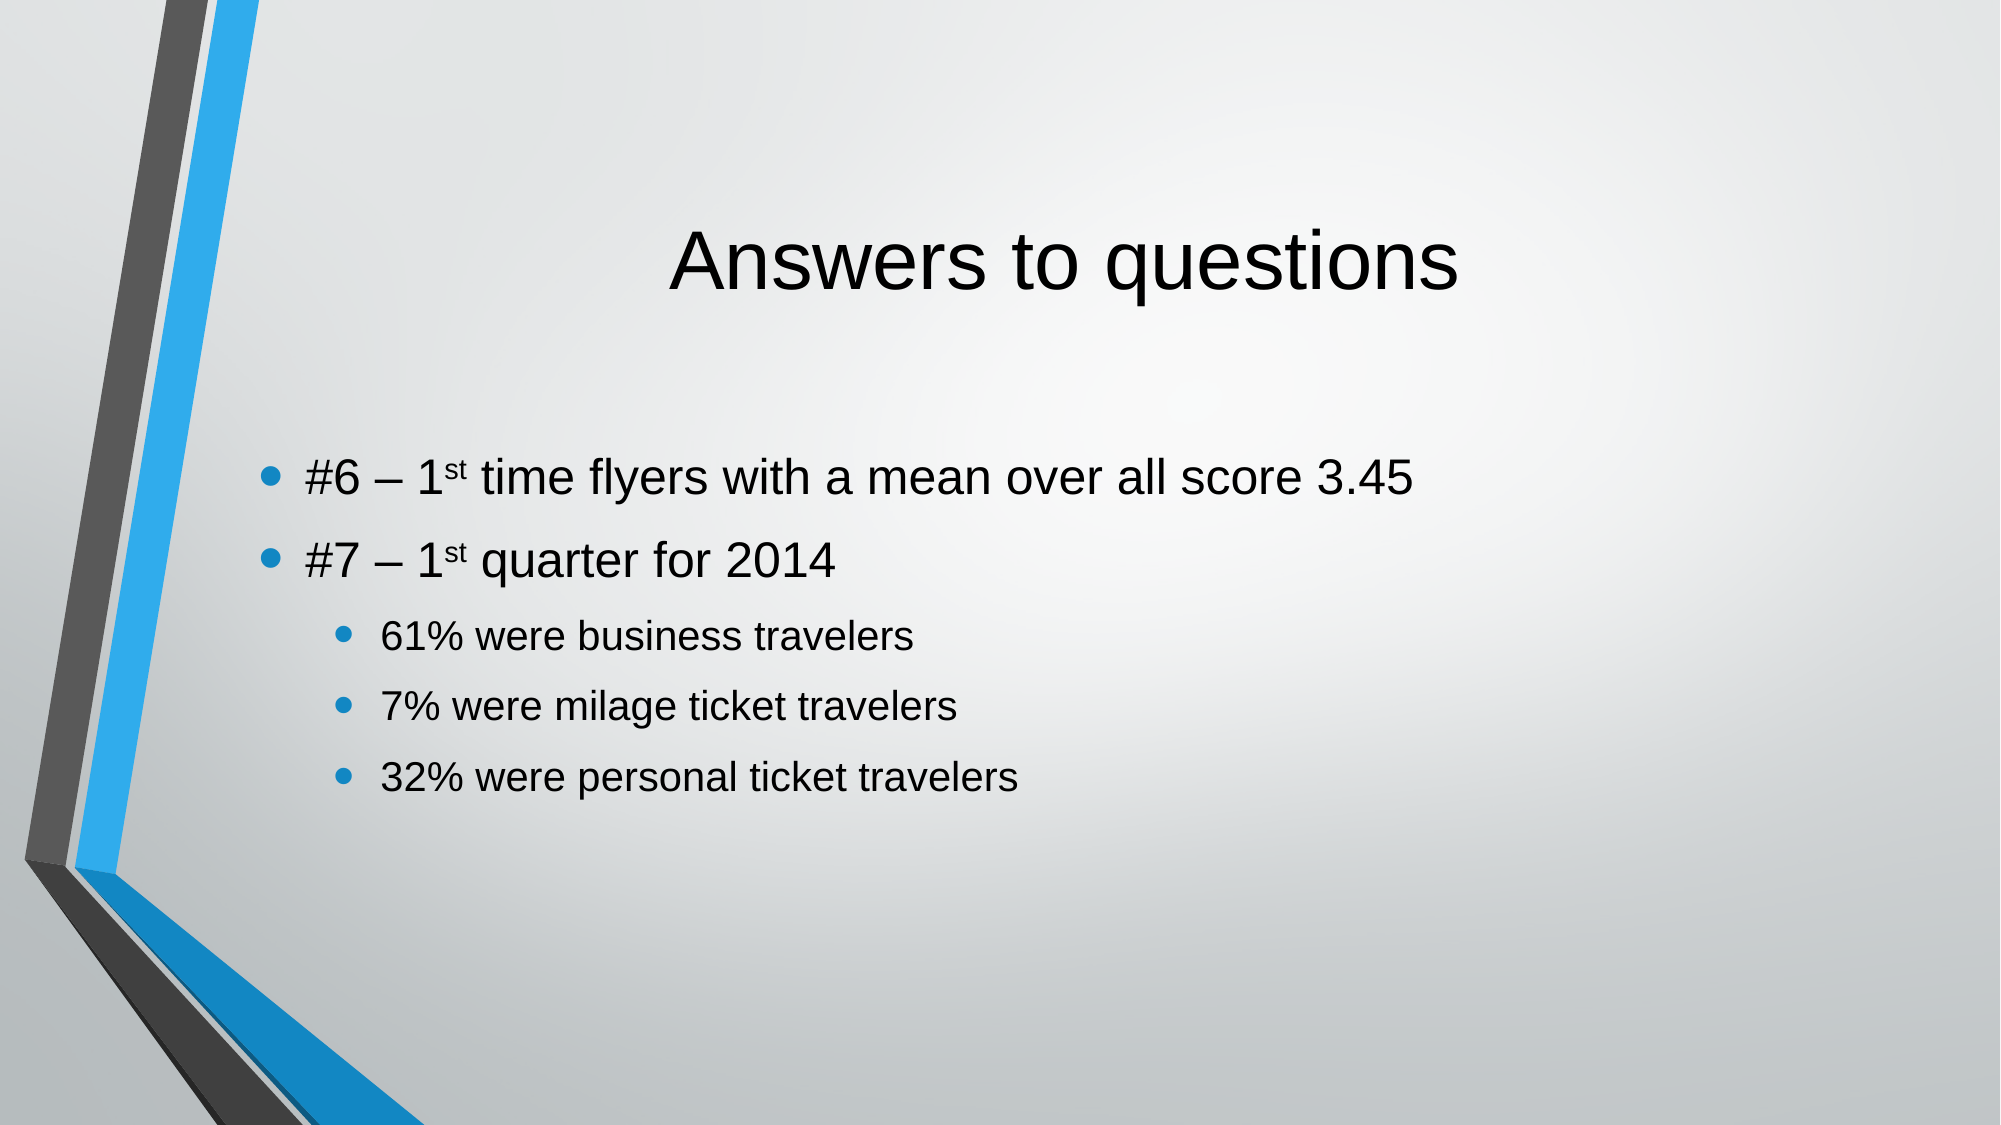

# Answers to questions
#6 – 1st time flyers with a mean over all score 3.45
#7 – 1st quarter for 2014
61% were business travelers
7% were milage ticket travelers
32% were personal ticket travelers